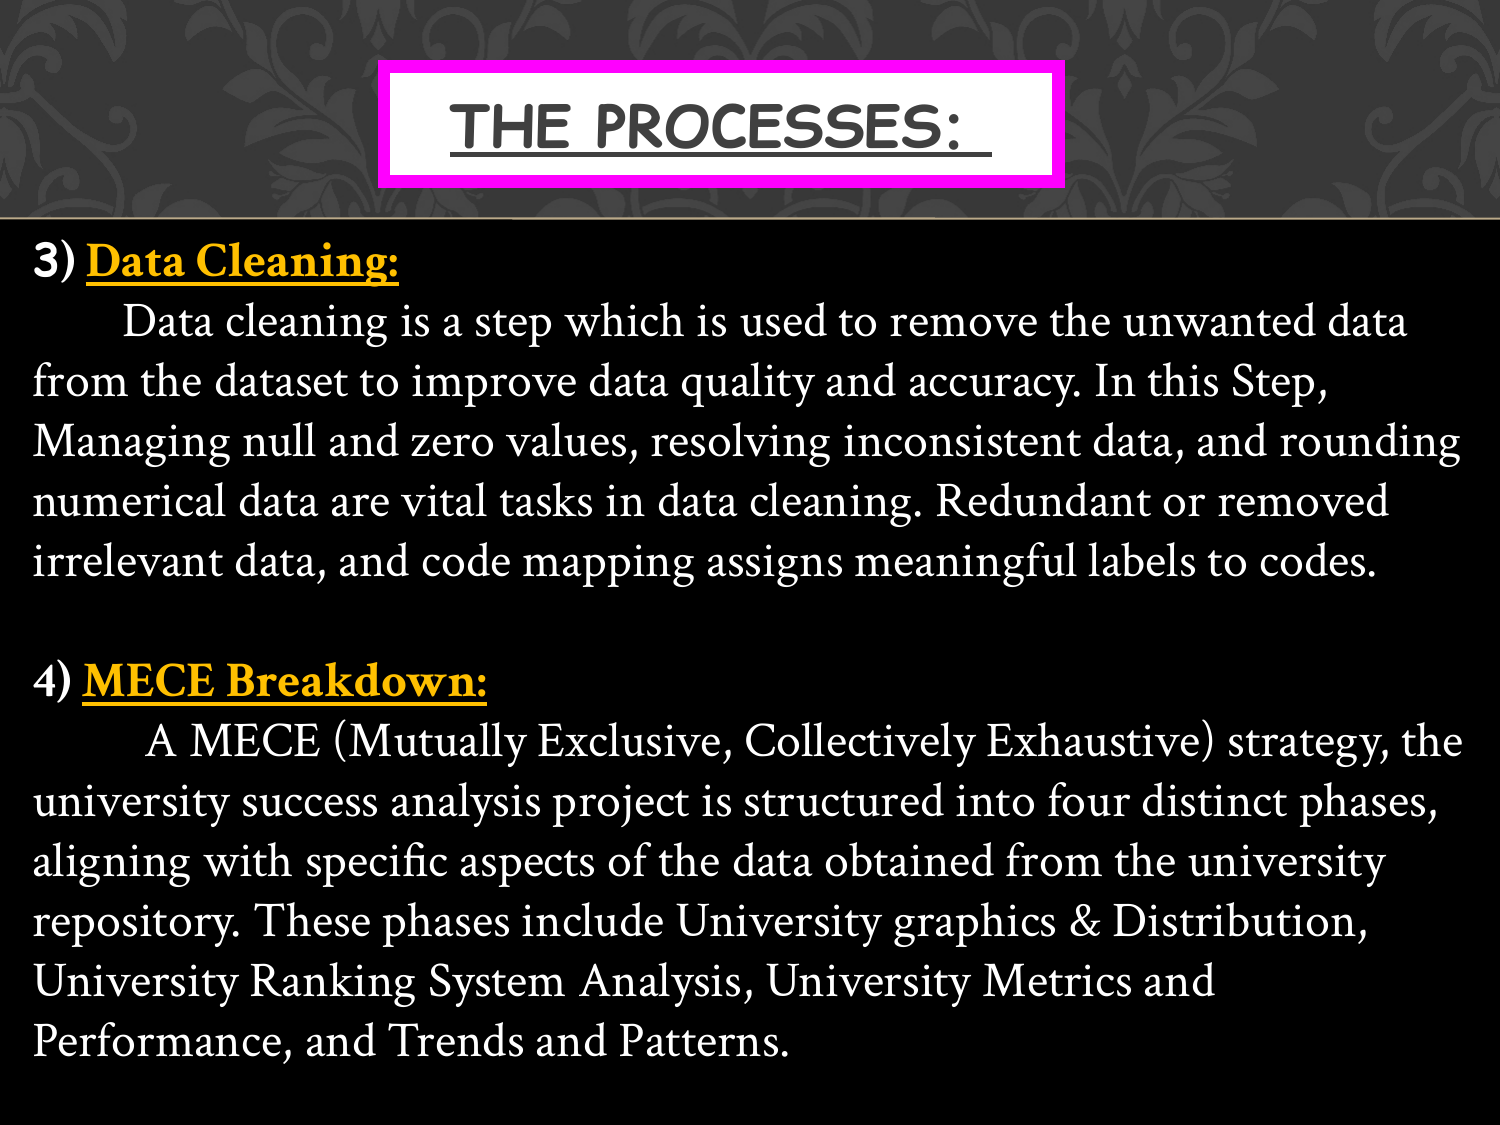

# The Processes:
3) Data Cleaning:
        Data cleaning is a step which is used to remove the unwanted data from the dataset to improve data quality and accuracy. In this Step, Managing null and zero values, resolving inconsistent data, and rounding numerical data are vital tasks in data cleaning. Redundant or removed irrelevant data, and code mapping assigns meaningful labels to codes.

4) MECE Breakdown:
          A MECE (Mutually Exclusive, Collectively Exhaustive) strategy, the university success analysis project is structured into four distinct phases, aligning with specific aspects of the data obtained from the university repository. These phases include University graphics & Distribution, University Ranking System Analysis, University Metrics and Performance, and Trends and Patterns.